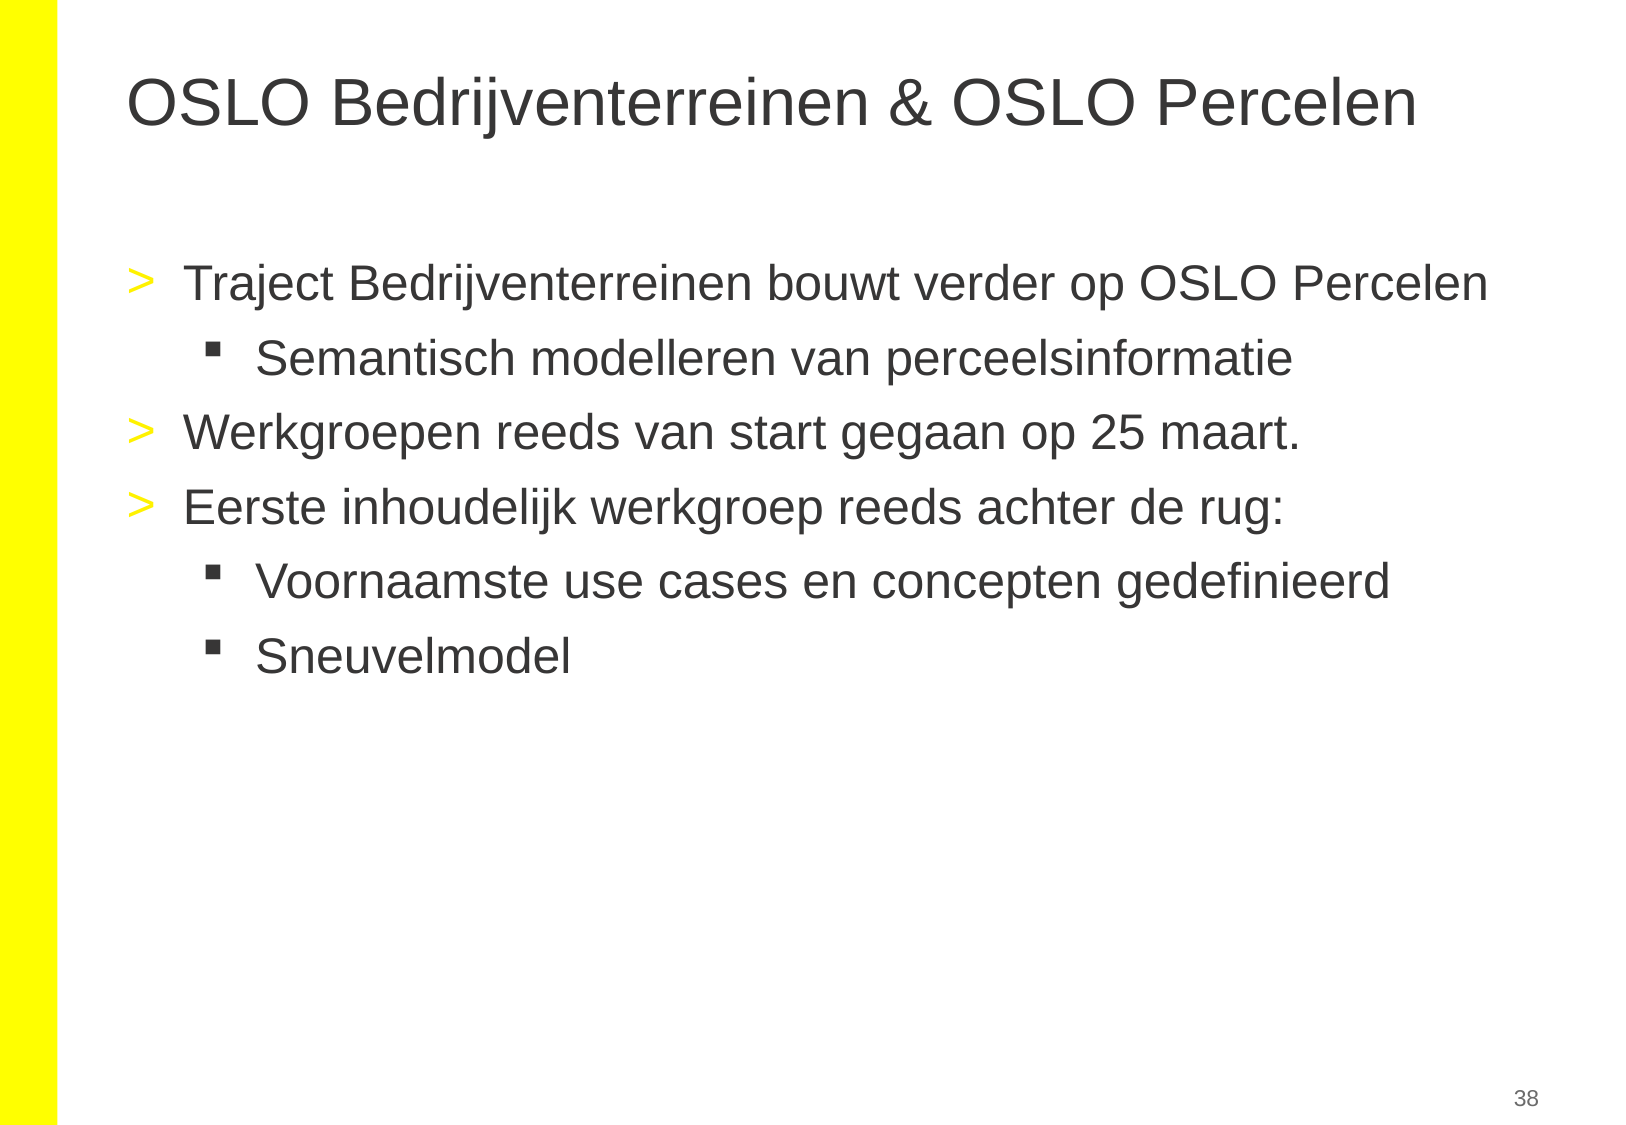

# OSLO Bedrijventerreinen & OSLO Percelen
Traject Bedrijventerreinen bouwt verder op OSLO Percelen
Semantisch modelleren van perceelsinformatie
Werkgroepen reeds van start gegaan op 25 maart.
Eerste inhoudelijk werkgroep reeds achter de rug:
Voornaamste use cases en concepten gedefinieerd
Sneuvelmodel
38